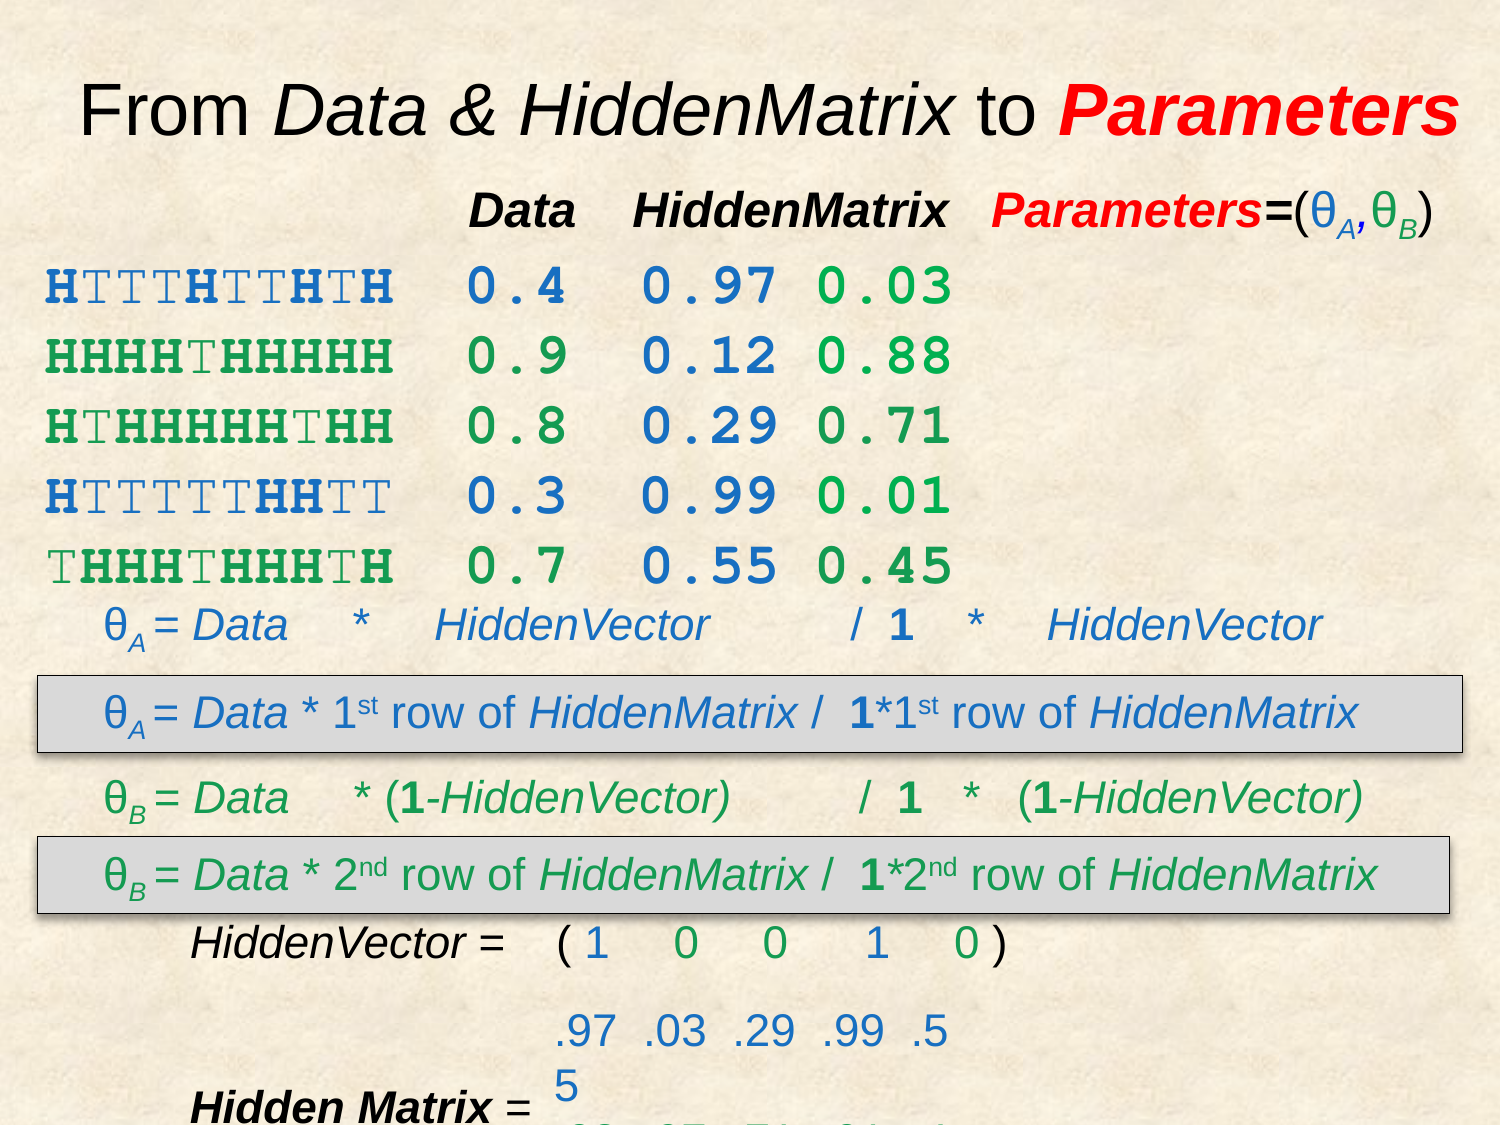

# From Data & HiddenMatrix to Parameters
                                Data    HiddenMatrix   Parameters=(θA,θB)
HTTTHTTHTH  0.4  0.97 0.03
HHHHTHHHHH  0.9  0.12 0.88
HTHHHHHTHH  0.8  0.29 0.71
HTTTTTHHTT  0.3  0.99 0.01
THHHTHHHTH  0.7  0.55 0.45
    θA = Data     *     HiddenVector           /  1    *     HiddenVector

    θB = Data     * (1-HiddenVector)          /  1   *   (1-HiddenVector)
    θA = Data * 1st row of HiddenMatrix /  1*1st row of HiddenMatrix
    θB = Data * 2nd row of HiddenMatrix /  1*2nd row of HiddenMatrix
HiddenVector =    ( 1     0     0      1     0 )

Hidden Matrix =

.97  .03  .29  .99  .55
.03  .97  .71  .01  .45